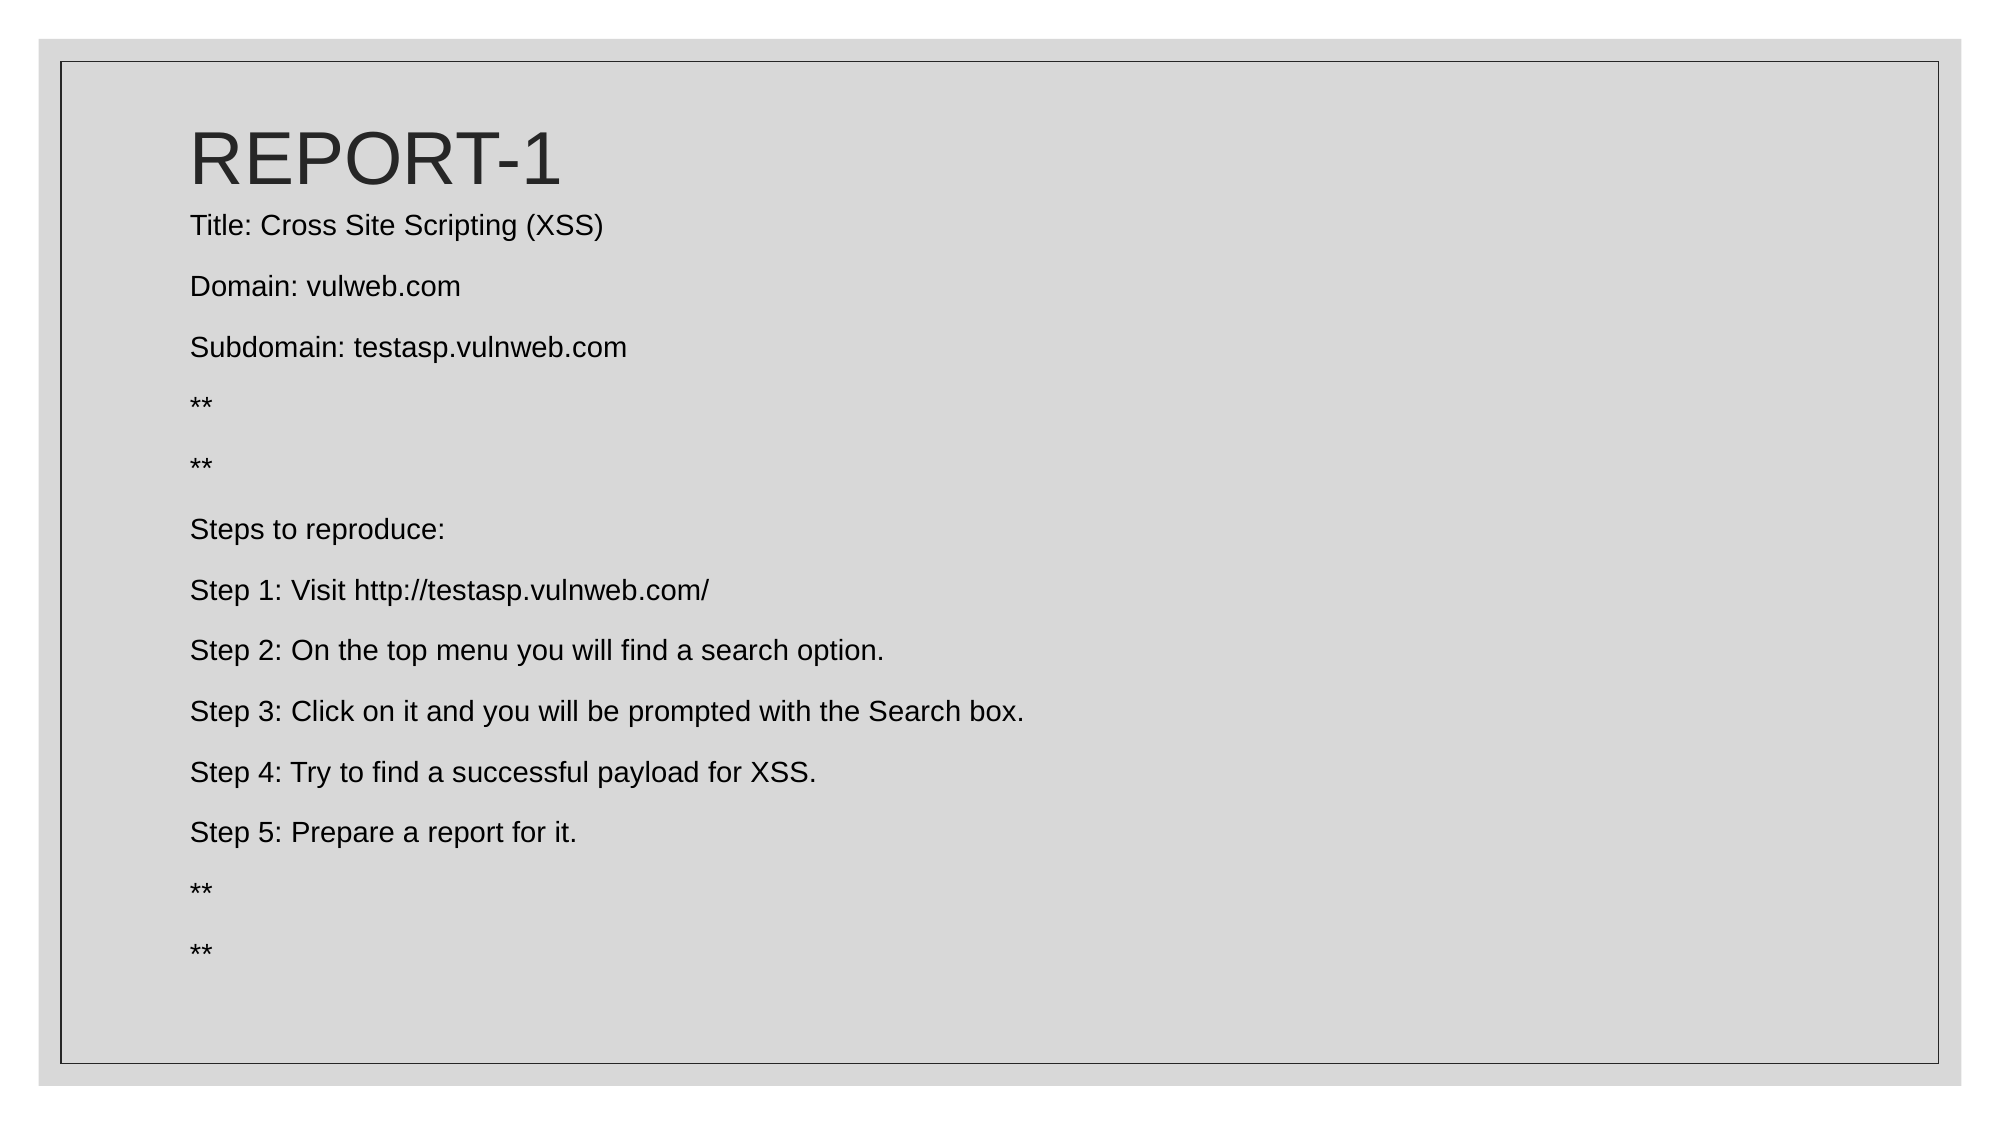

# REPORT-1
Title: Cross Site Scripting (XSS)
Domain: vulweb.com
Subdomain: testasp.vulnweb.com
**
**
Steps to reproduce:
Step 1: Visit http://testasp.vulnweb.com/
Step 2: On the top menu you will find a search option.
Step 3: Click on it and you will be prompted with the Search box.
Step 4: Try to find a successful payload for XSS.
Step 5: Prepare a report for it.
**
**